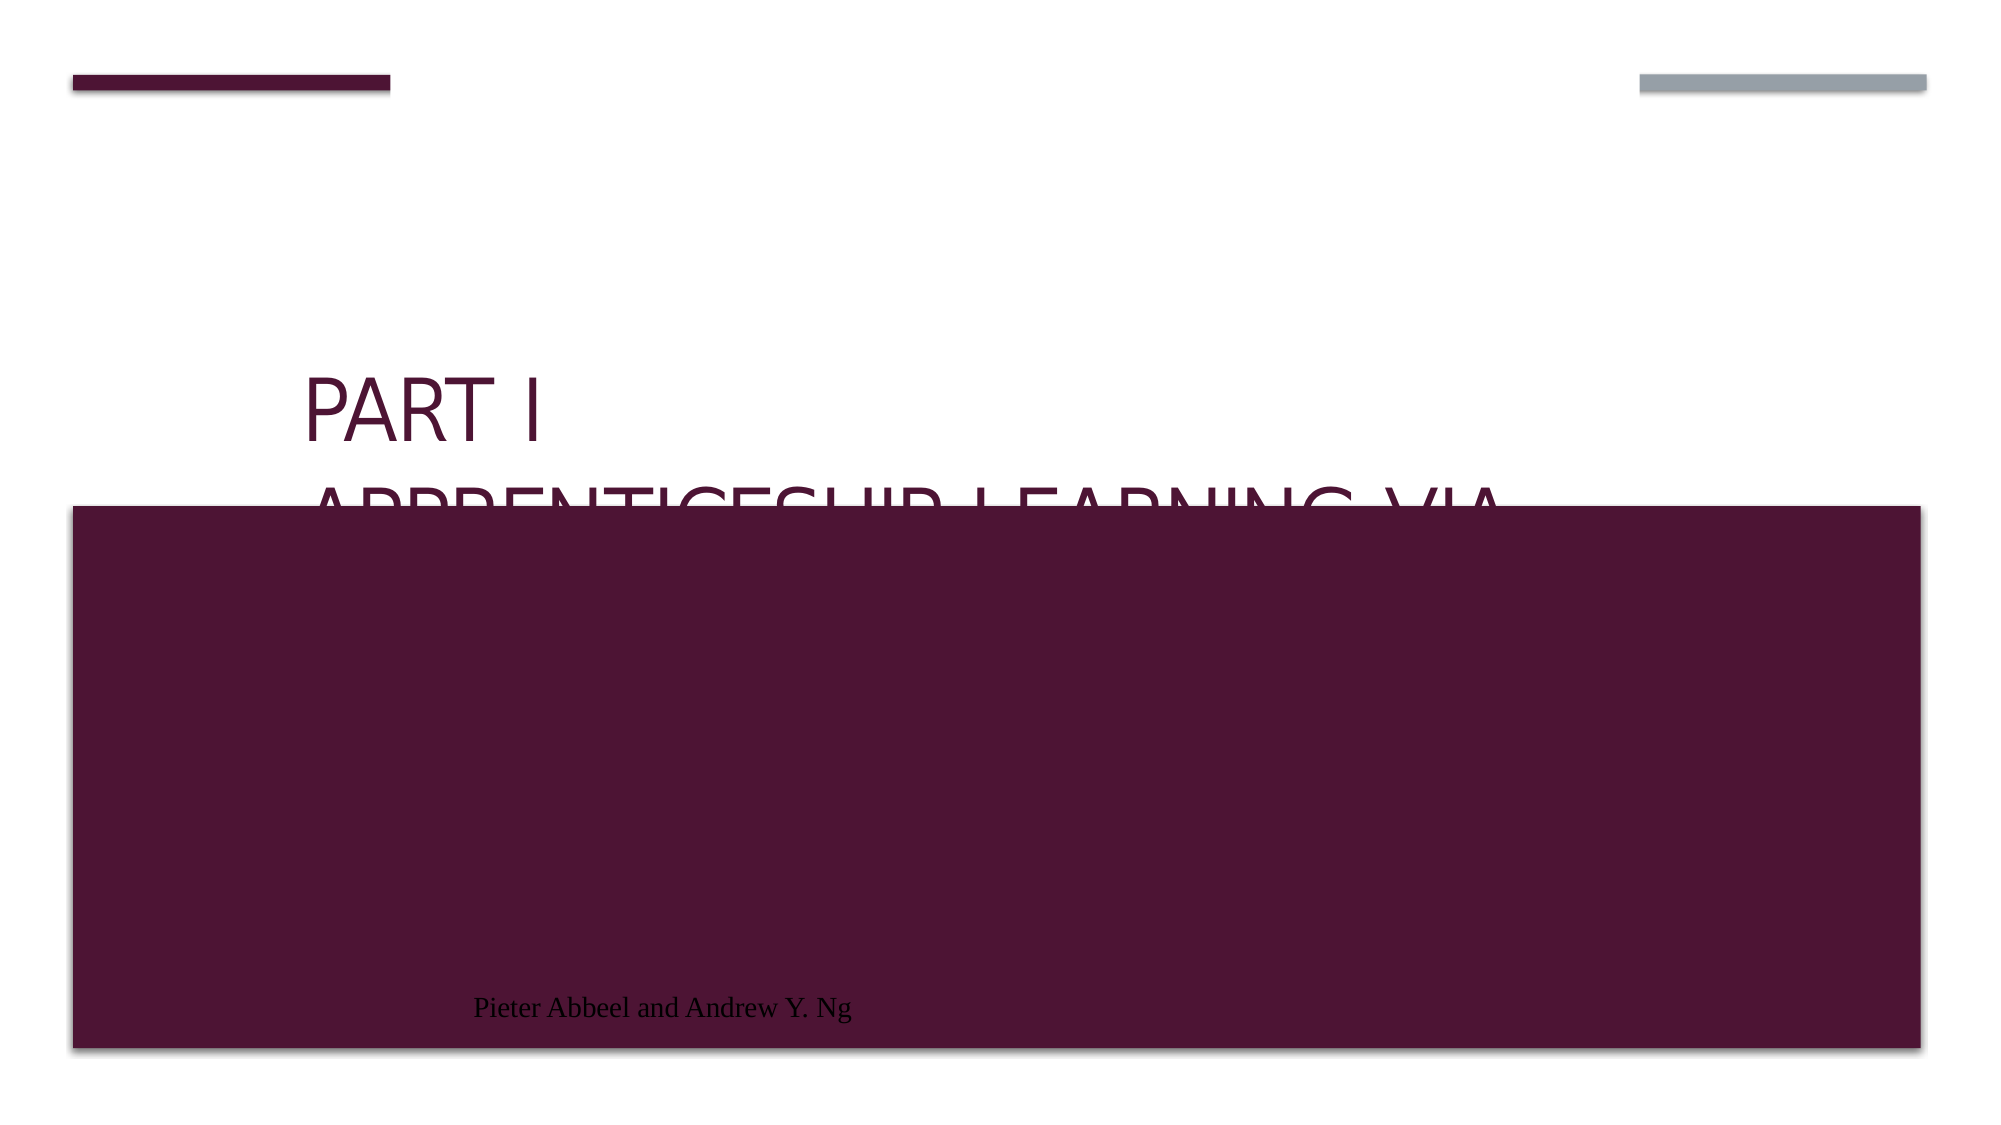

# Part I Apprenticeship learning via inverse reinforcement learning
Pieter Abbeel and Andrew Y. Ng